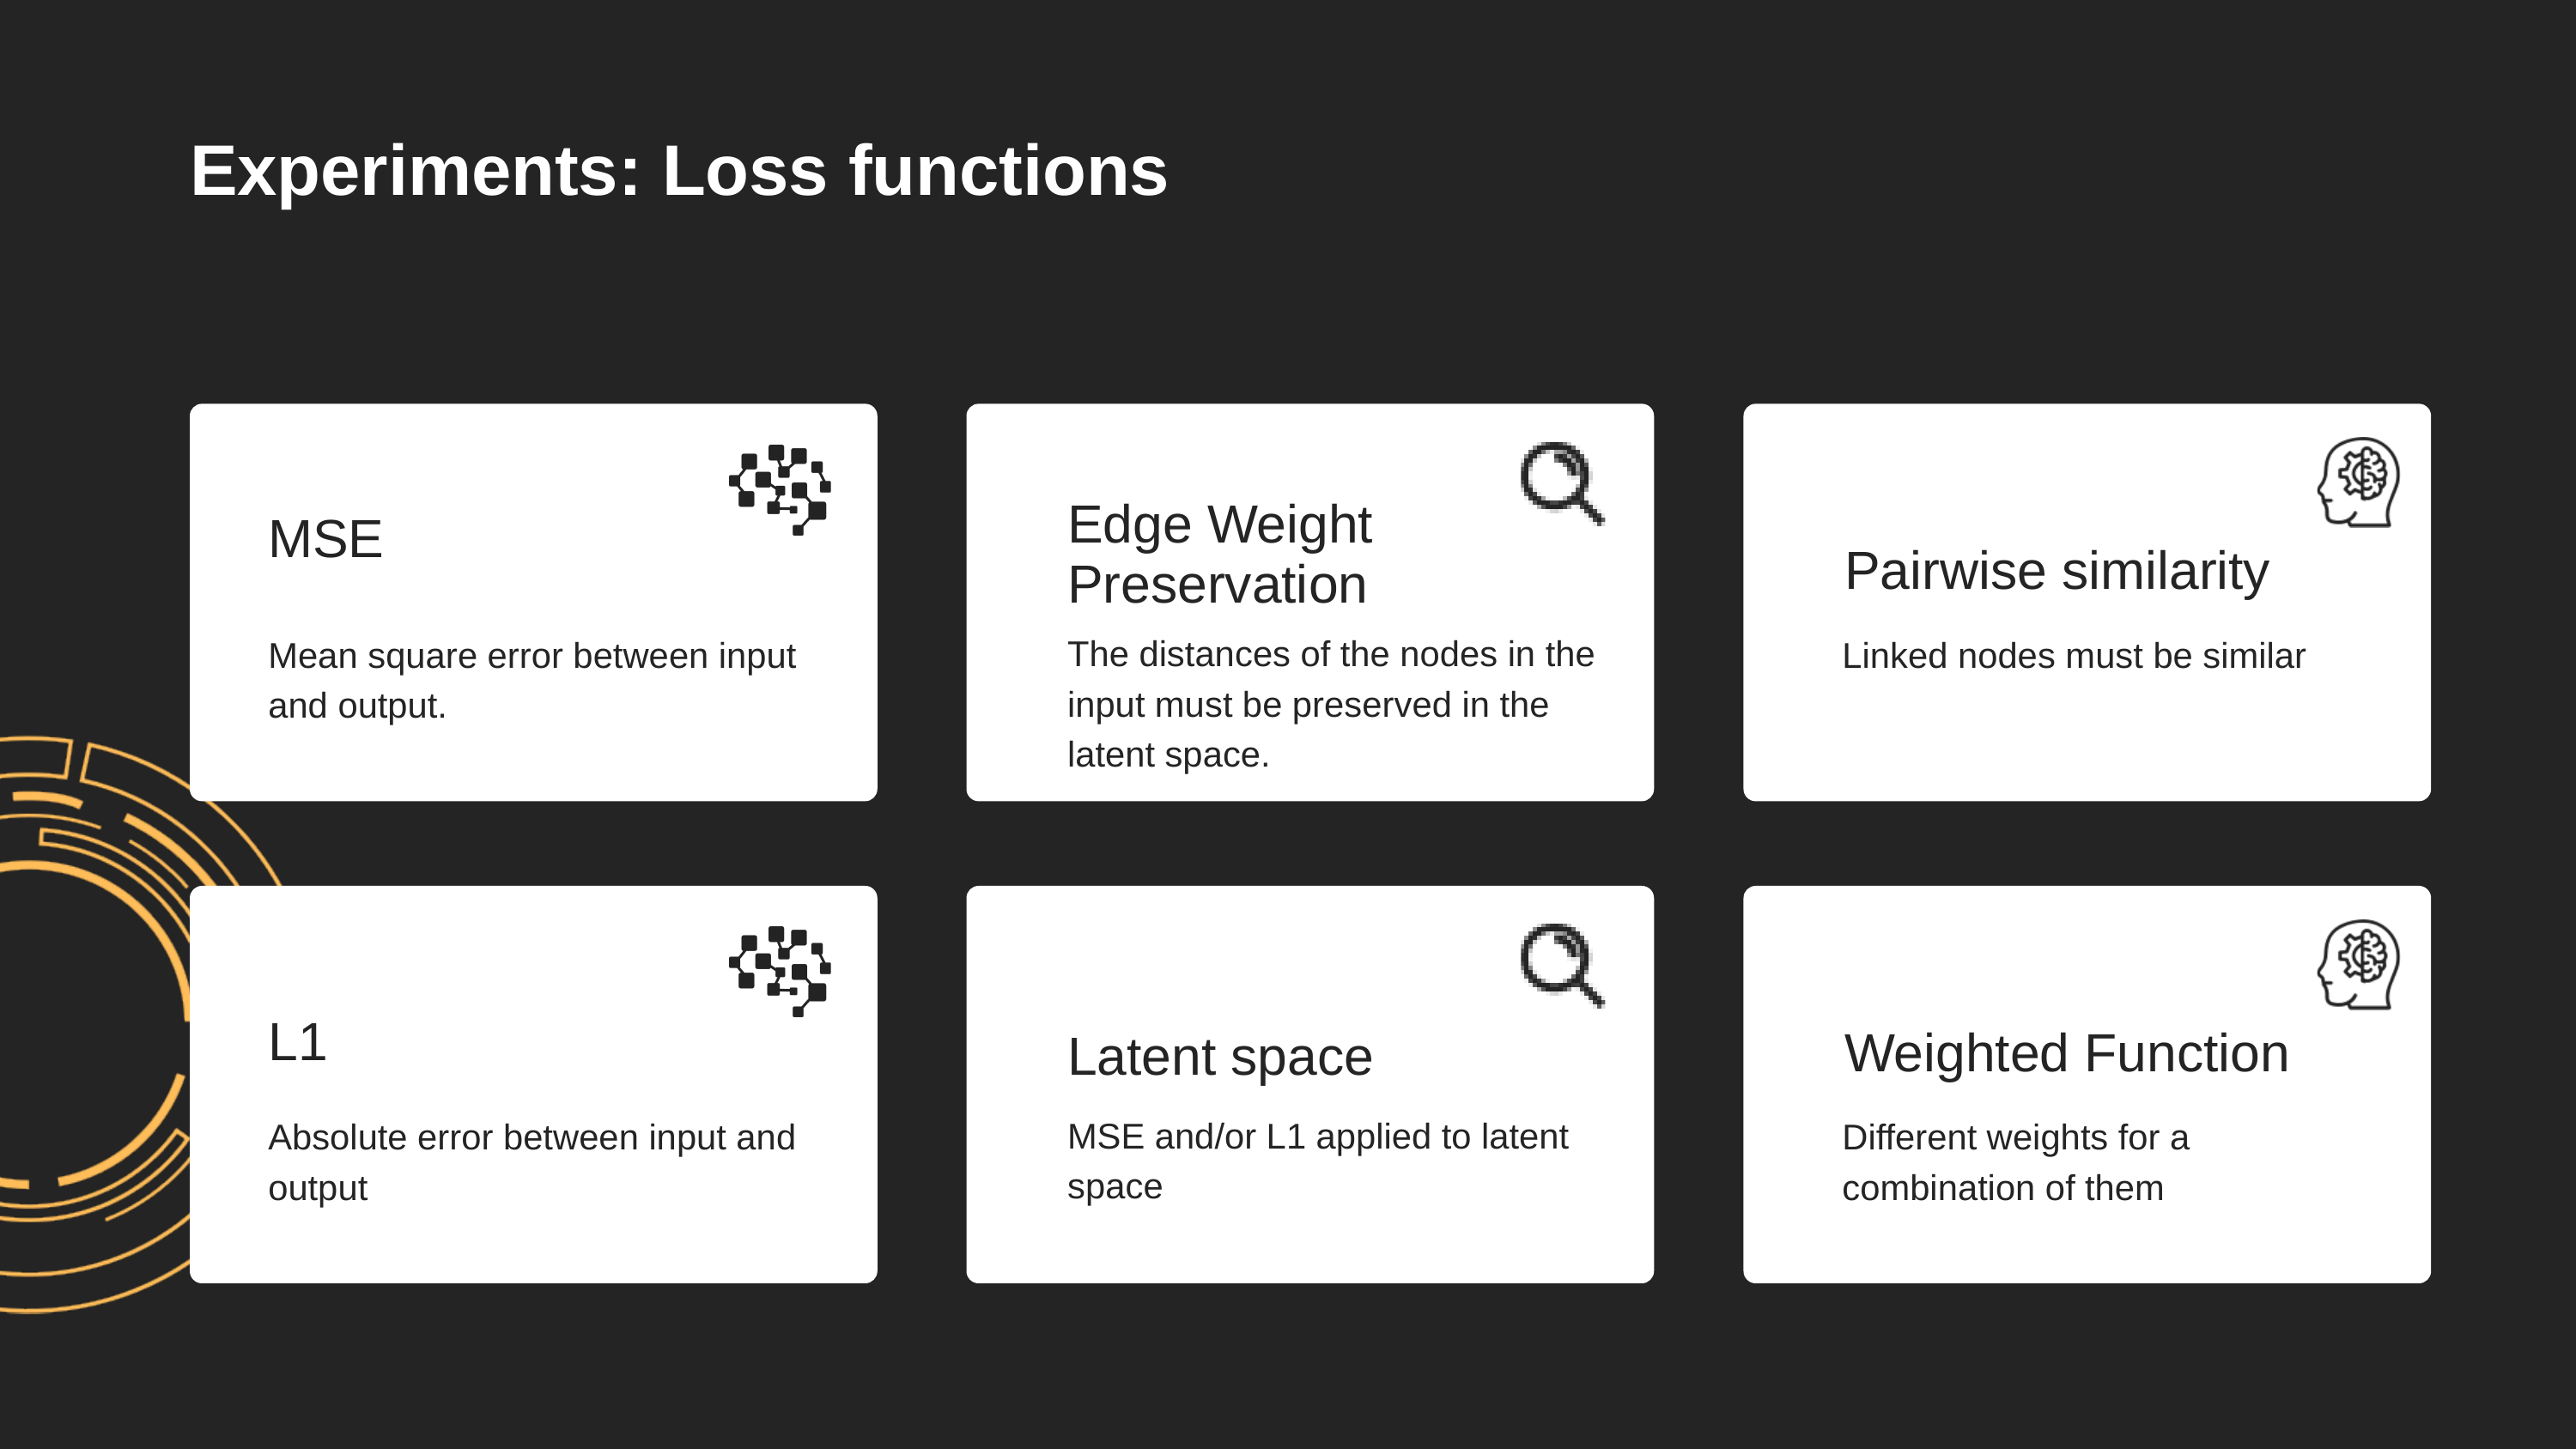

Experiments: Loss functions

Edge Weight Preservation
MSE
Pairwise similarity
The distances of the nodes in the input must be preserved in the latent space.
Mean square error between input and output.
Linked nodes must be similar

L1
Weighted Function
Latent space
MSE and/or L1 applied to latent space
Absolute error between input and output
Different weights for a combination of them